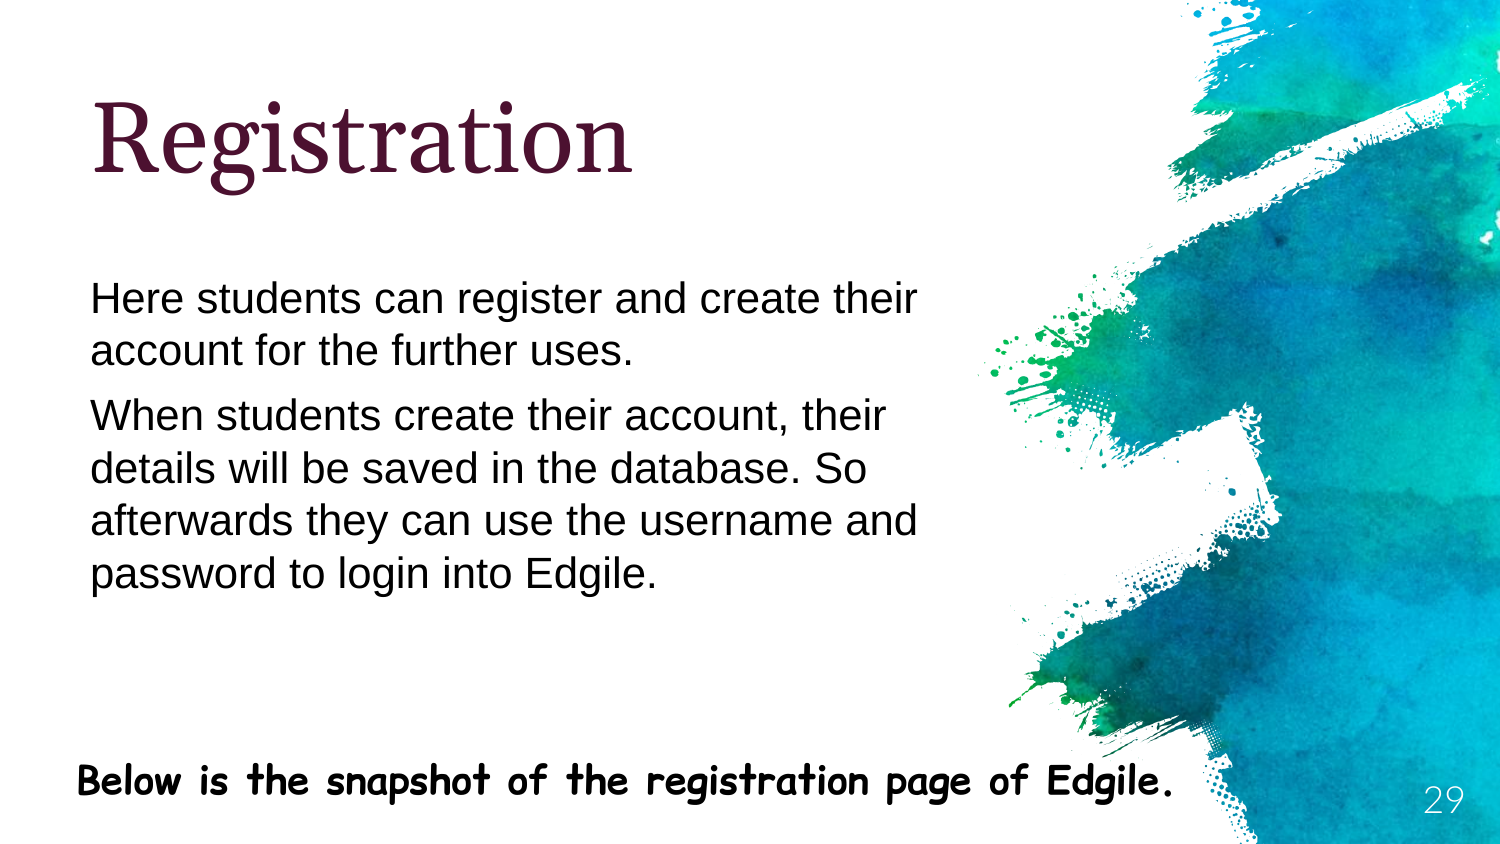

# Registration
Here students can register and create their account for the further uses.
When students create their account, their details will be saved in the database. So afterwards they can use the username and password to login into Edgile.
Below is the snapshot of the registration page of Edgile.
29